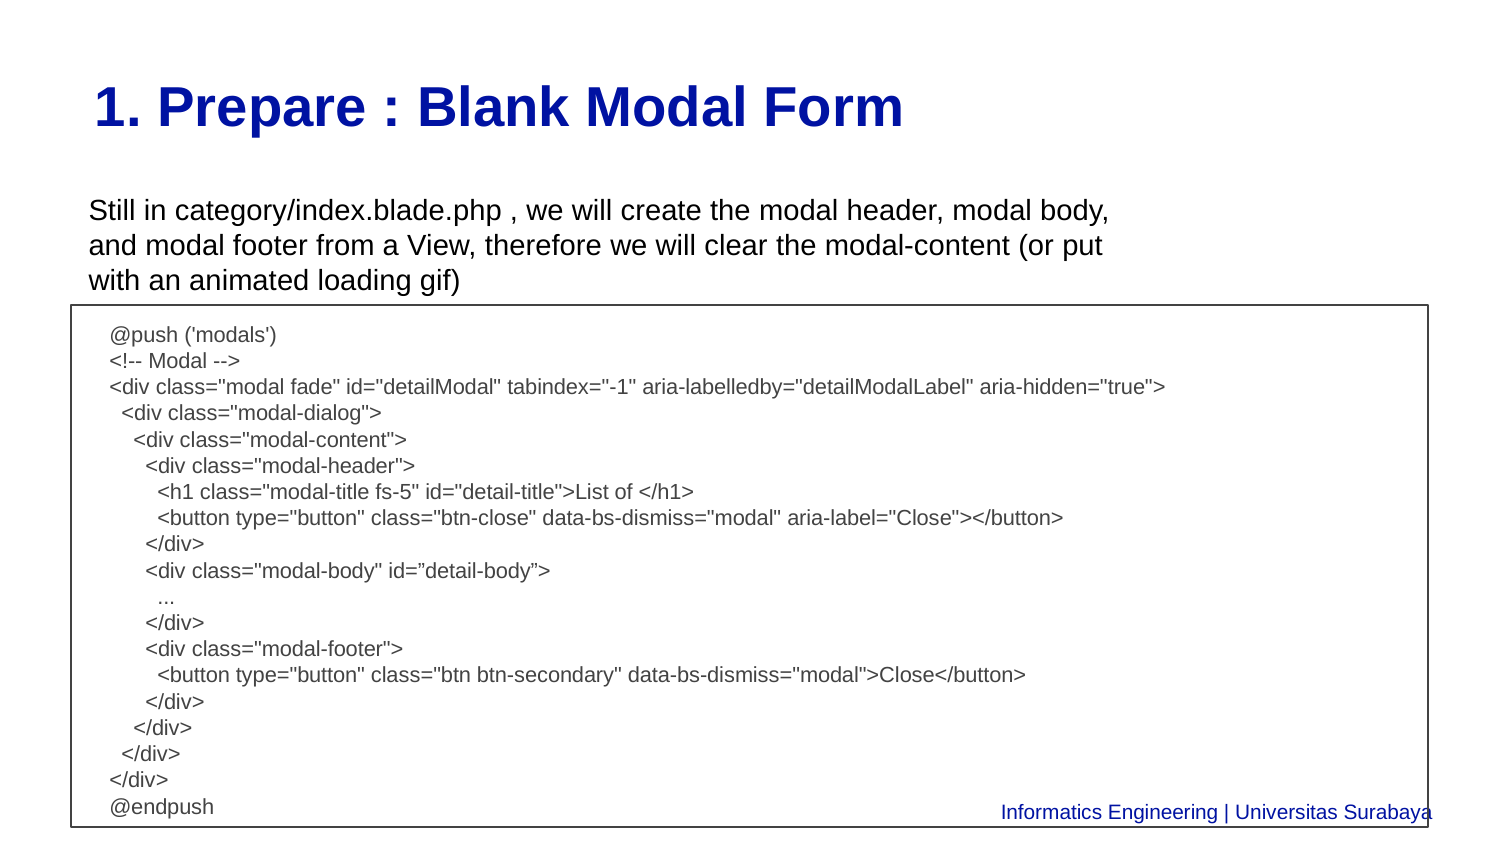

1. Prepare : Blank Modal Form
Still in category/index.blade.php , we will create the modal header, modal body, and modal footer from a View, therefore we will clear the modal-content (or put with an animated loading gif)
@push ('modals')
<!-- Modal -->
<div class="modal fade" id="detailModal" tabindex="-1" aria-labelledby="detailModalLabel" aria-hidden="true">
  <div class="modal-dialog">
    <div class="modal-content">
      <div class="modal-header">
        <h1 class="modal-title fs-5" id="detail-title">List of </h1>
        <button type="button" class="btn-close" data-bs-dismiss="modal" aria-label="Close"></button>
      </div>
      <div class="modal-body" id=”detail-body”>
        ...
      </div>
      <div class="modal-footer">
        <button type="button" class="btn btn-secondary" data-bs-dismiss="modal">Close</button>
      </div>
    </div>
  </div>
</div>
@endpush
Informatics Engineering | Universitas Surabaya